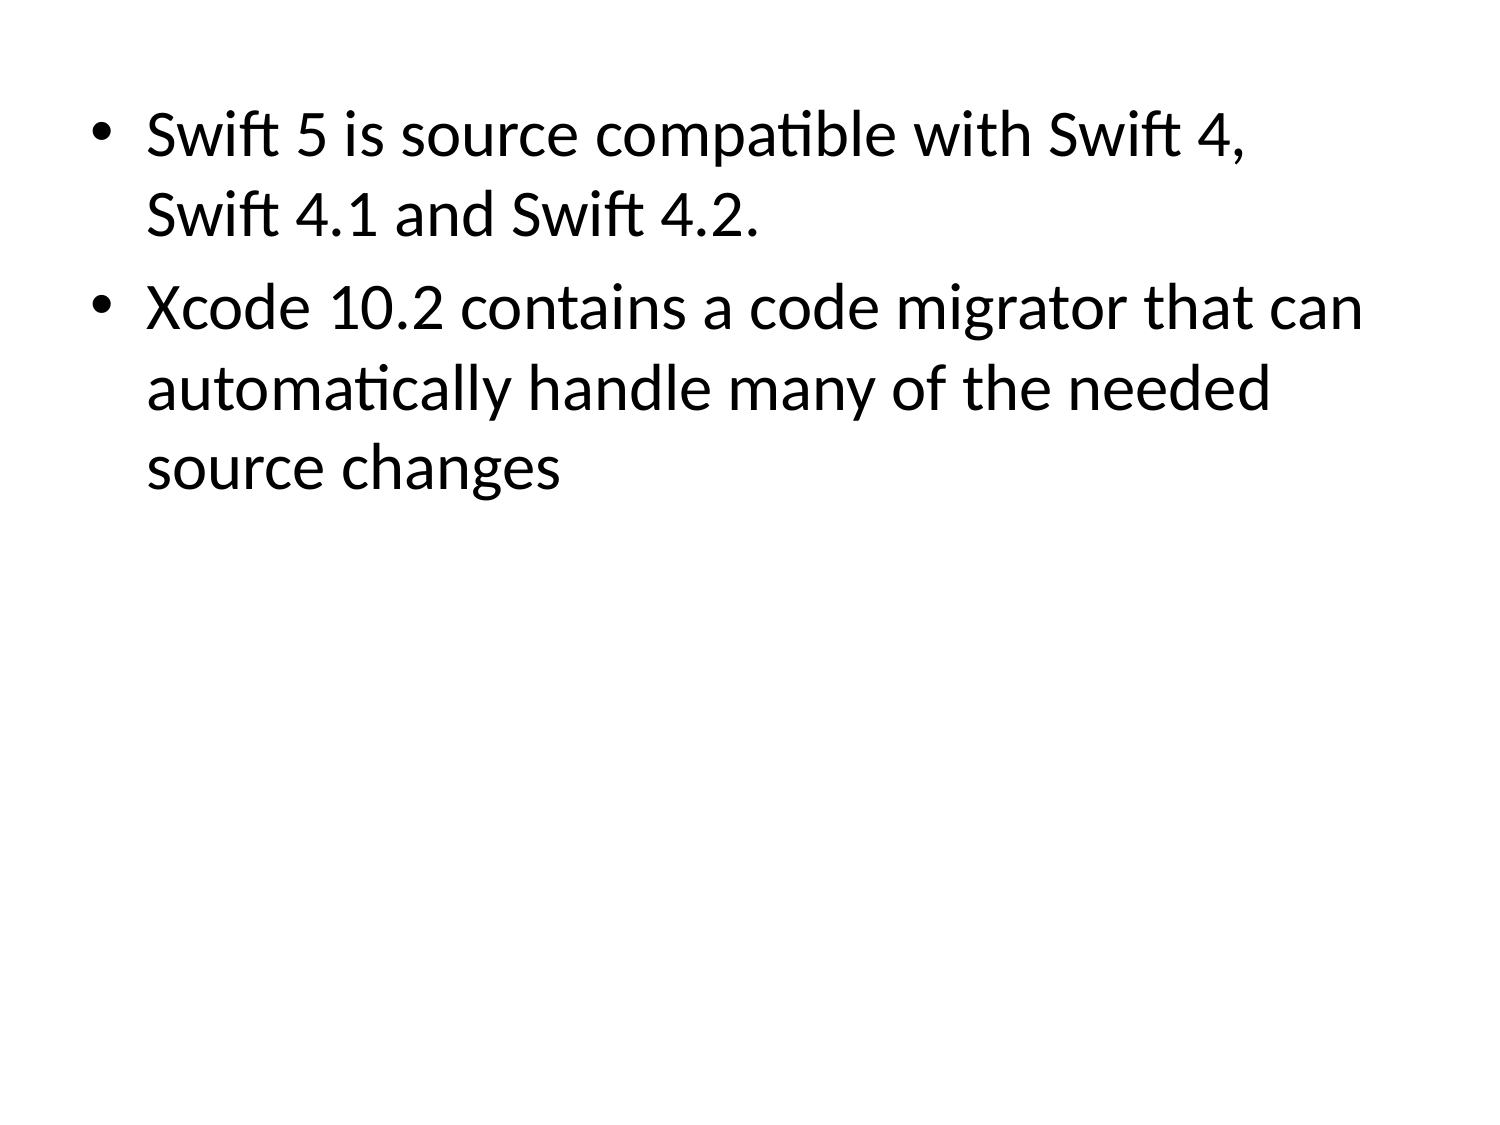

Swift 5 is source compatible with Swift 4, Swift 4.1 and Swift 4.2.
Xcode 10.2 contains a code migrator that can automatically handle many of the needed source changes